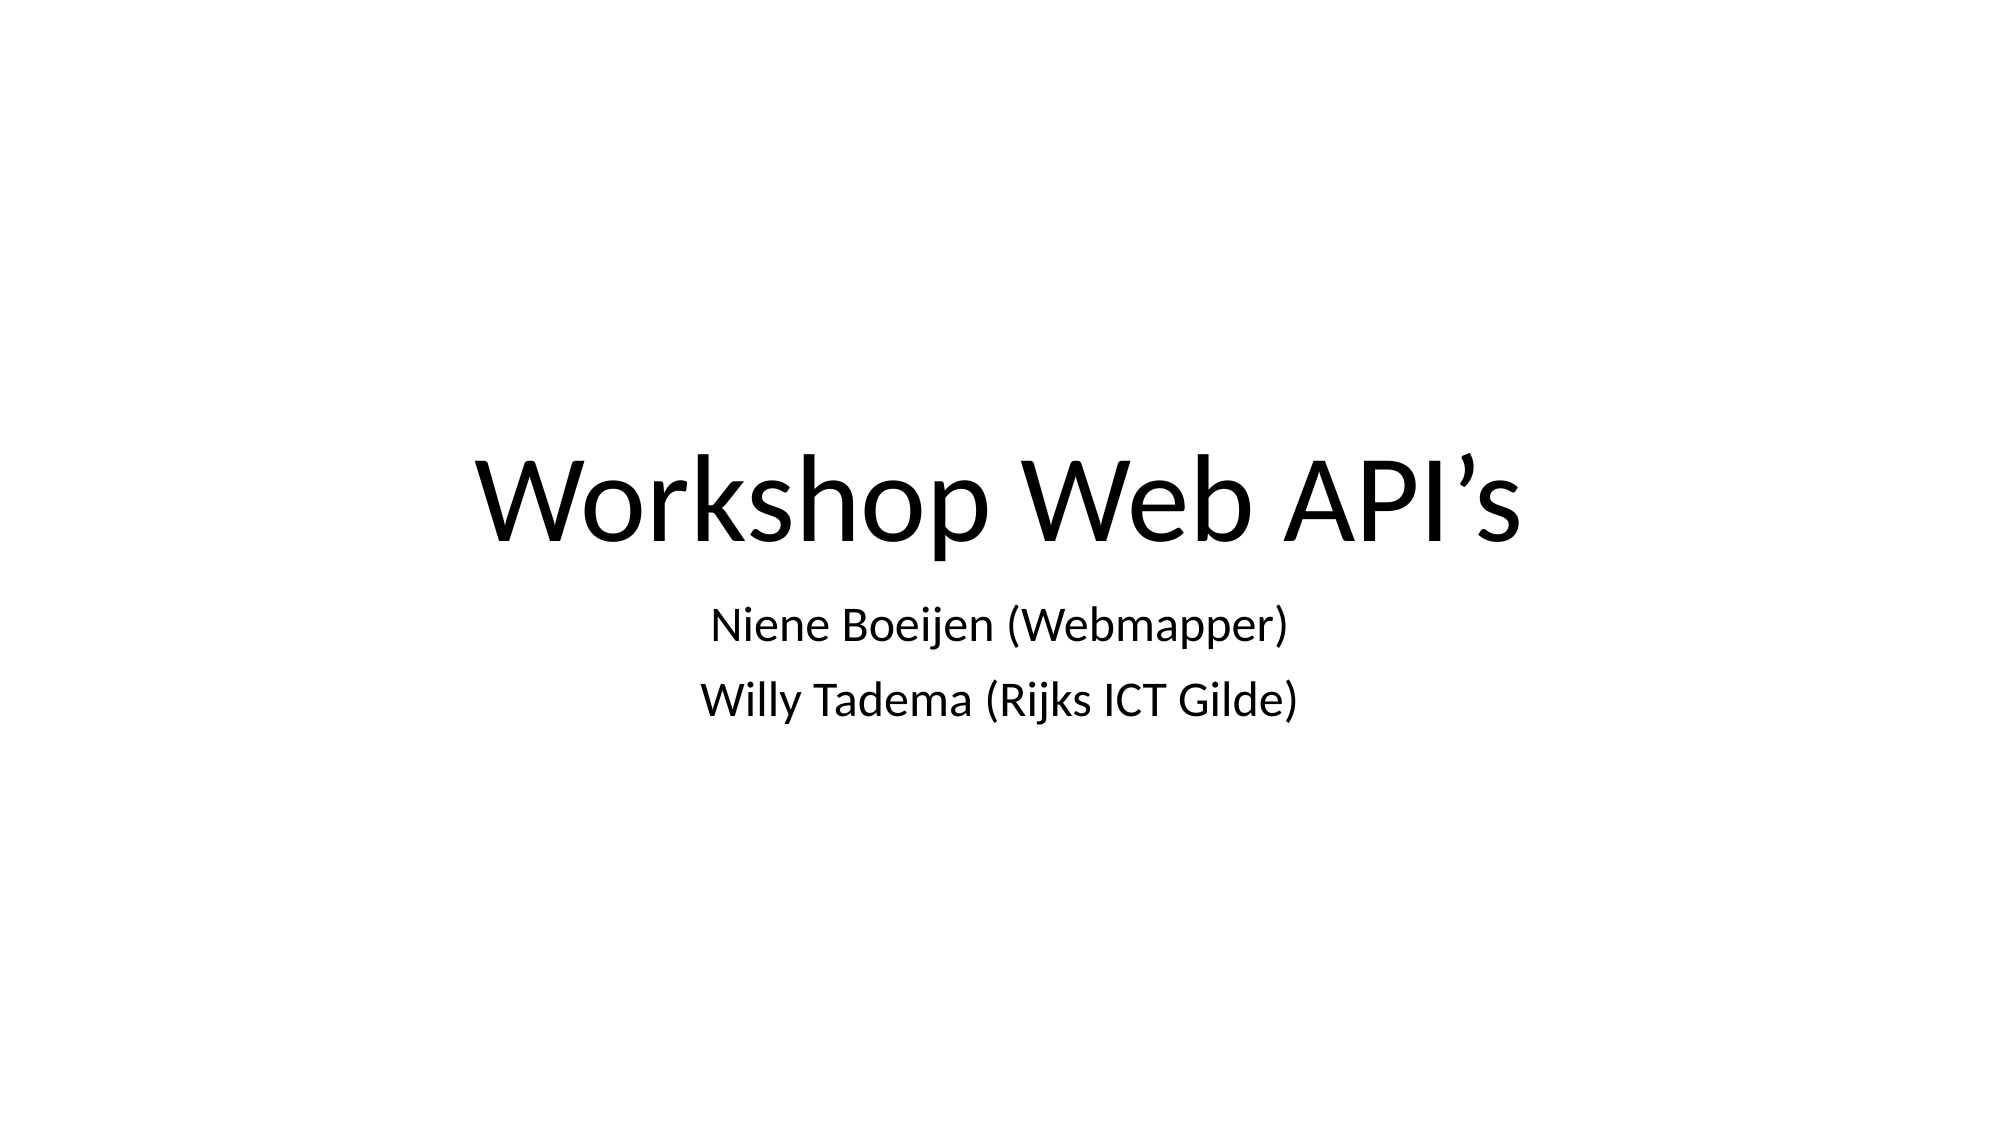

# Workshop Web API’s
Niene Boeijen (Webmapper)
Willy Tadema (Rijks ICT Gilde)